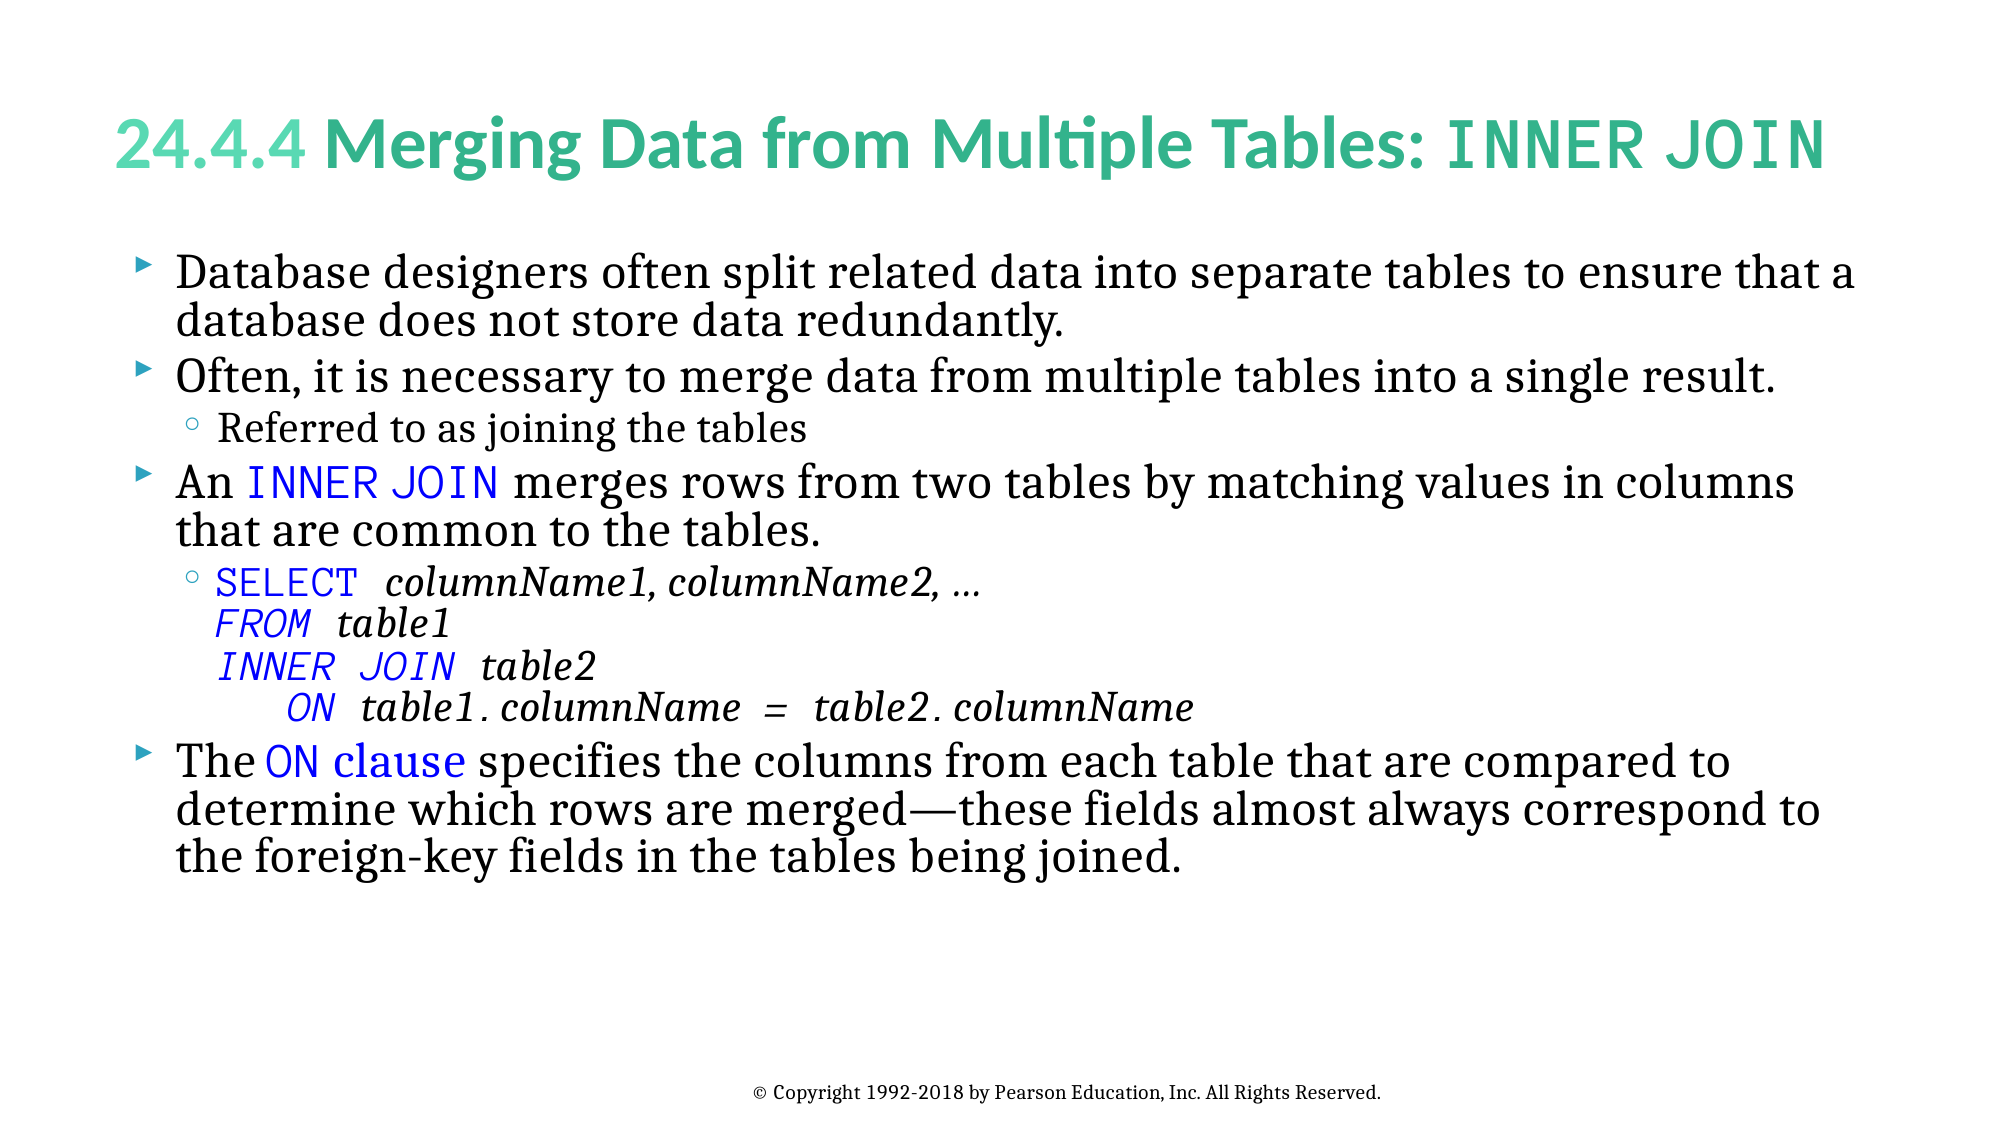

# 24.4.4 Merging Data from Multiple Tables: INNER JOIN
Database designers often split related data into separate tables to ensure that a database does not store data redundantly.
Often, it is necessary to merge data from multiple tables into a single result.
Referred to as joining the tables
An INNER JOIN merges rows from two tables by matching values in columns that are common to the tables.
SELECT columnName1, columnName2, …
FROM table1
INNER JOIN table2
   ON table1.columnName = table2.columnName
The ON clause specifies the columns from each table that are compared to determine which rows are merged—these fields almost always correspond to the foreign-key fields in the tables being joined.
© Copyright 1992-2018 by Pearson Education, Inc. All Rights Reserved.